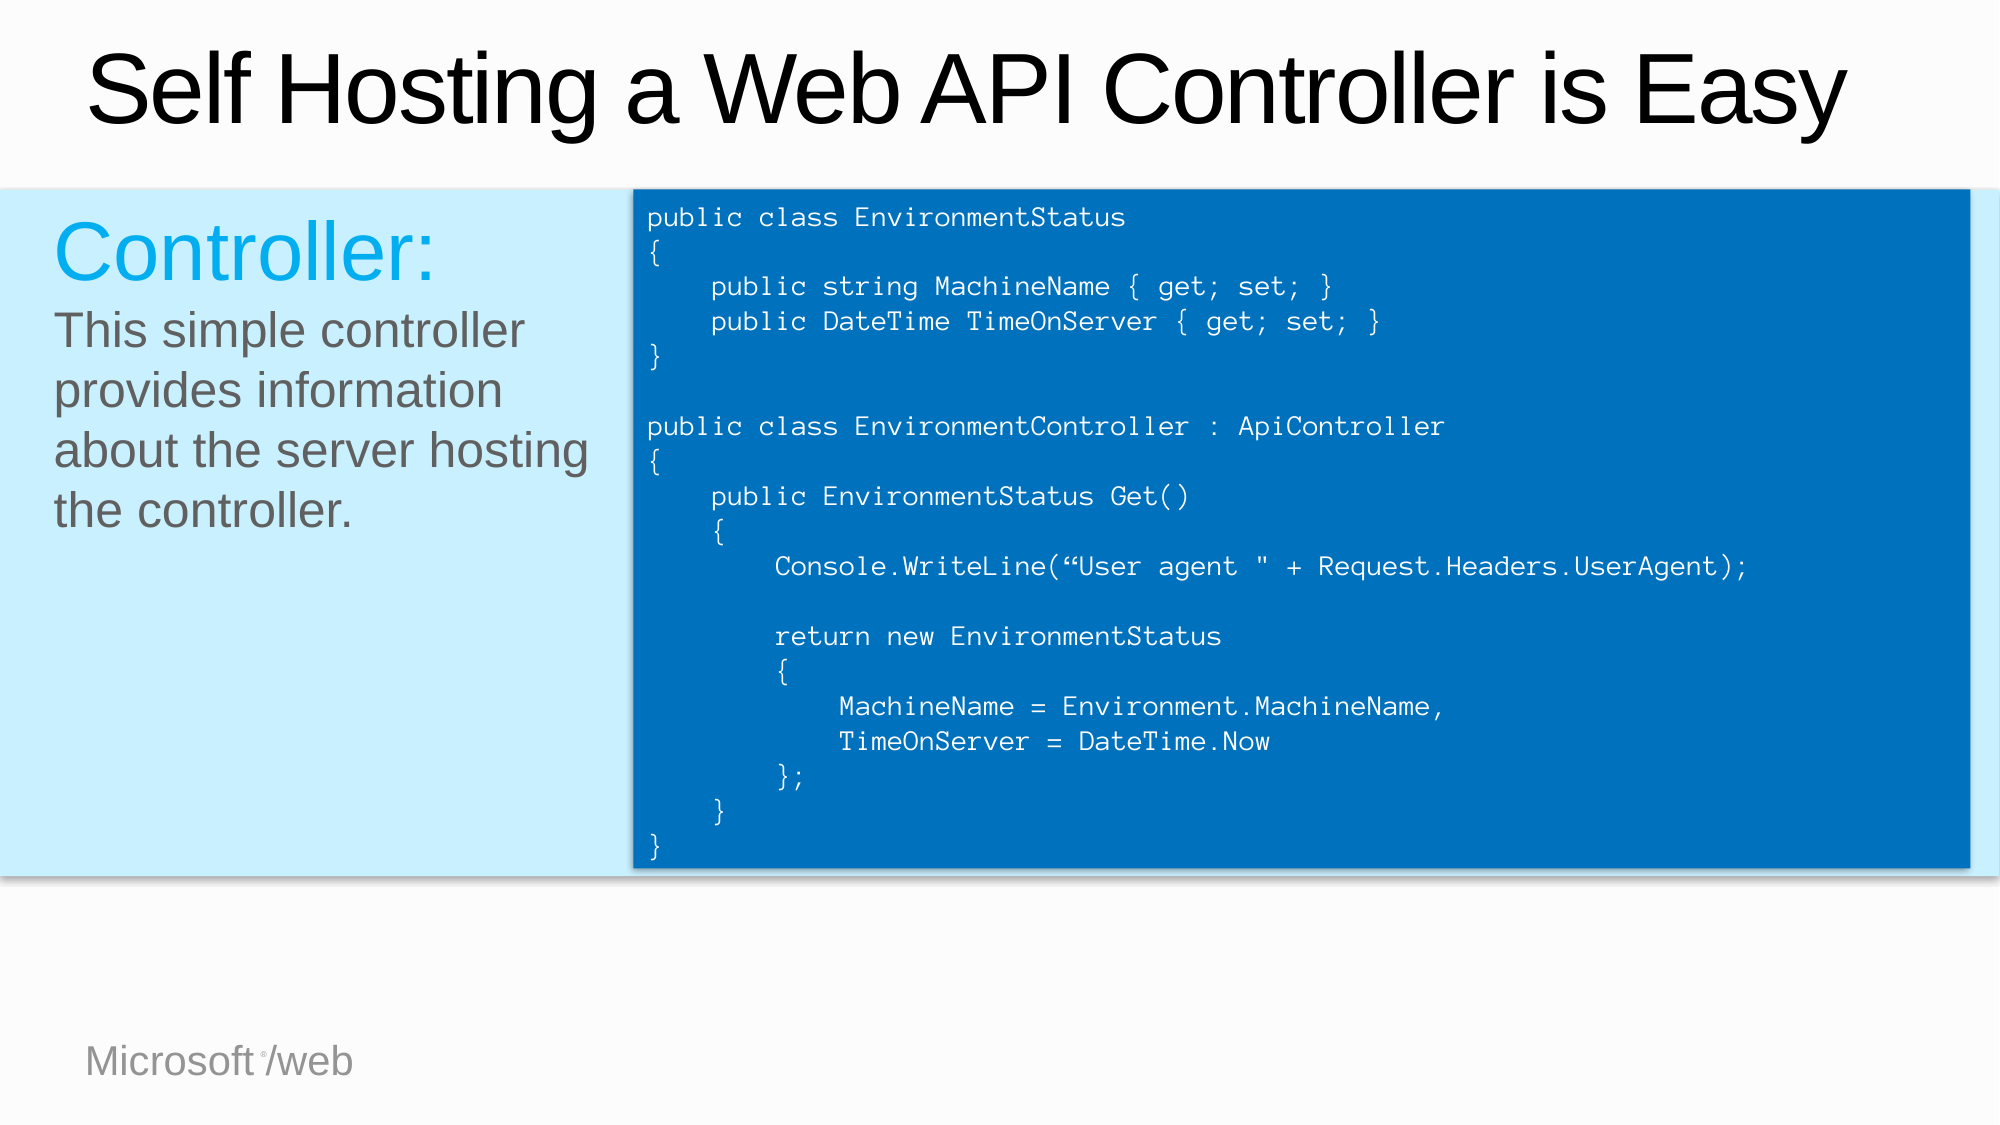

# Self Hosting a Web API Controller is Easy
public class EnvironmentStatus
{
    public string MachineName { get; set; }
    public DateTime TimeOnServer { get; set; }
}

public class EnvironmentController : ApiController
{
    public EnvironmentStatus Get()
    {
        Console.WriteLine(“User agent " + Request.Headers.UserAgent);

        return new EnvironmentStatus
        {
            MachineName = Environment.MachineName,
            TimeOnServer = DateTime.Now
        };
    }
}
Controller:
This simple controller
provides information
about the server hosting
the controller.